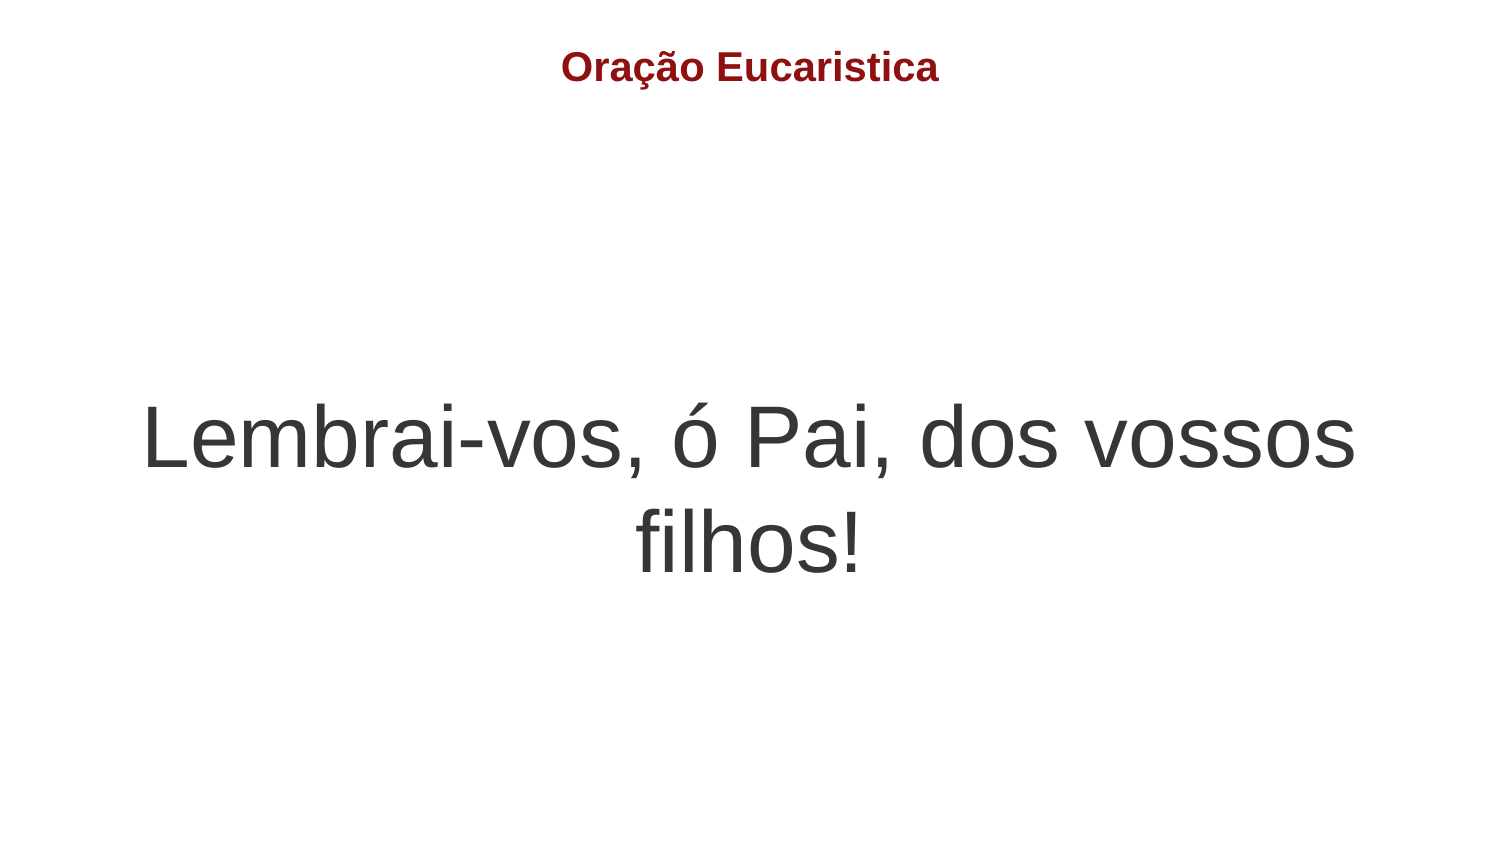

Oração Eucaristica
Lembrai-vos, ó Pai, dos vossos filhos!